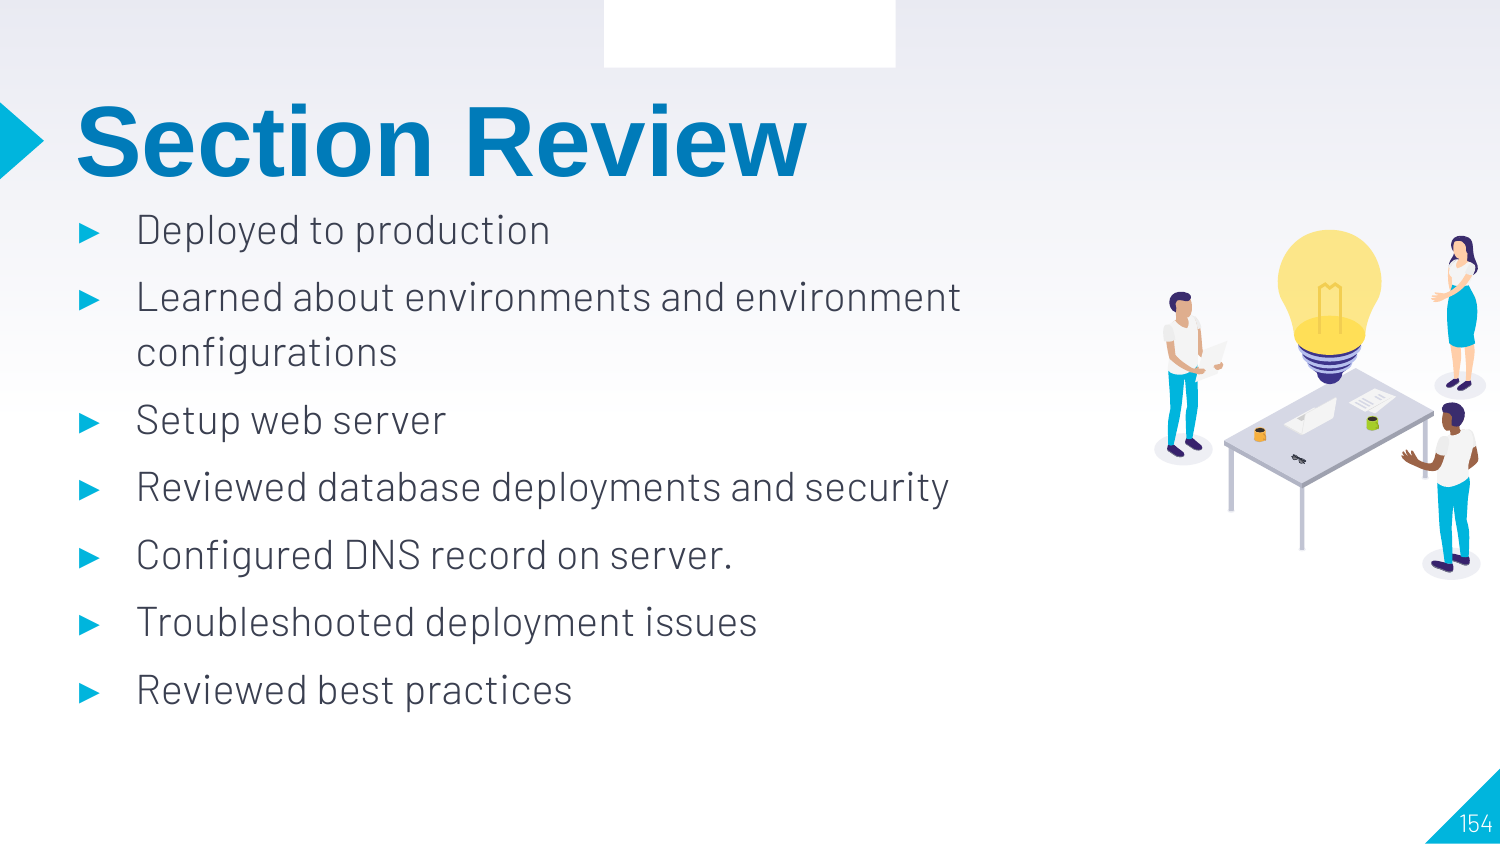

Section Overview

# Section Review
Deployed to production
Learned about environments and environment configurations
Setup web server
Reviewed database deployments and security
Configured DNS record on server.
Troubleshooted deployment issues
Reviewed best practices

154